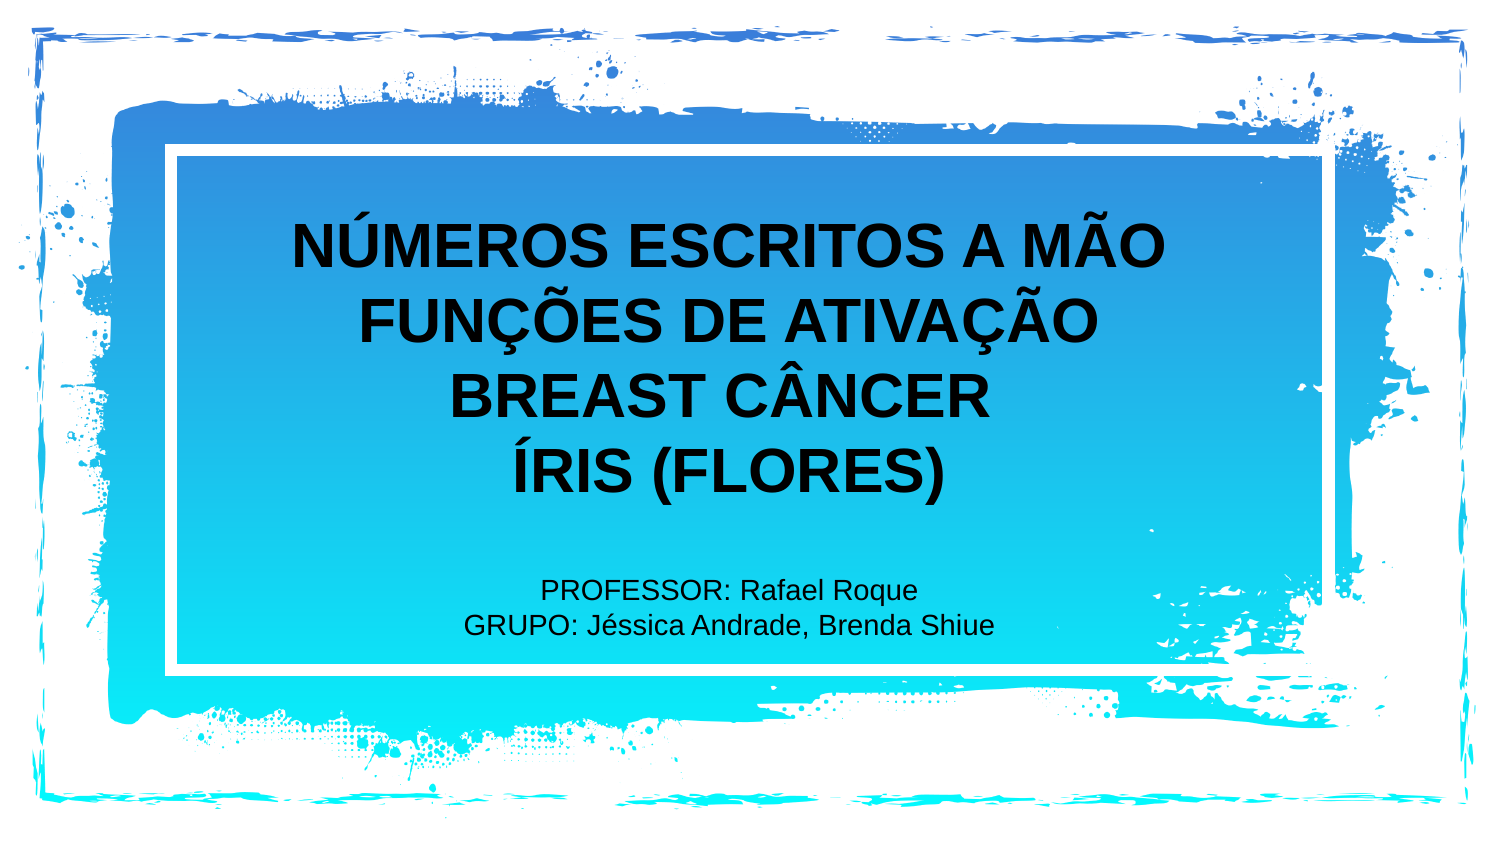

NÚMEROS ESCRITOS A MÃO
FUNÇÕES DE ATIVAÇÃO
BREAST CÂNCER
ÍRIS (FLORES)
PROFESSOR: Rafael Roque
GRUPO: Jéssica Andrade, Brenda Shiue